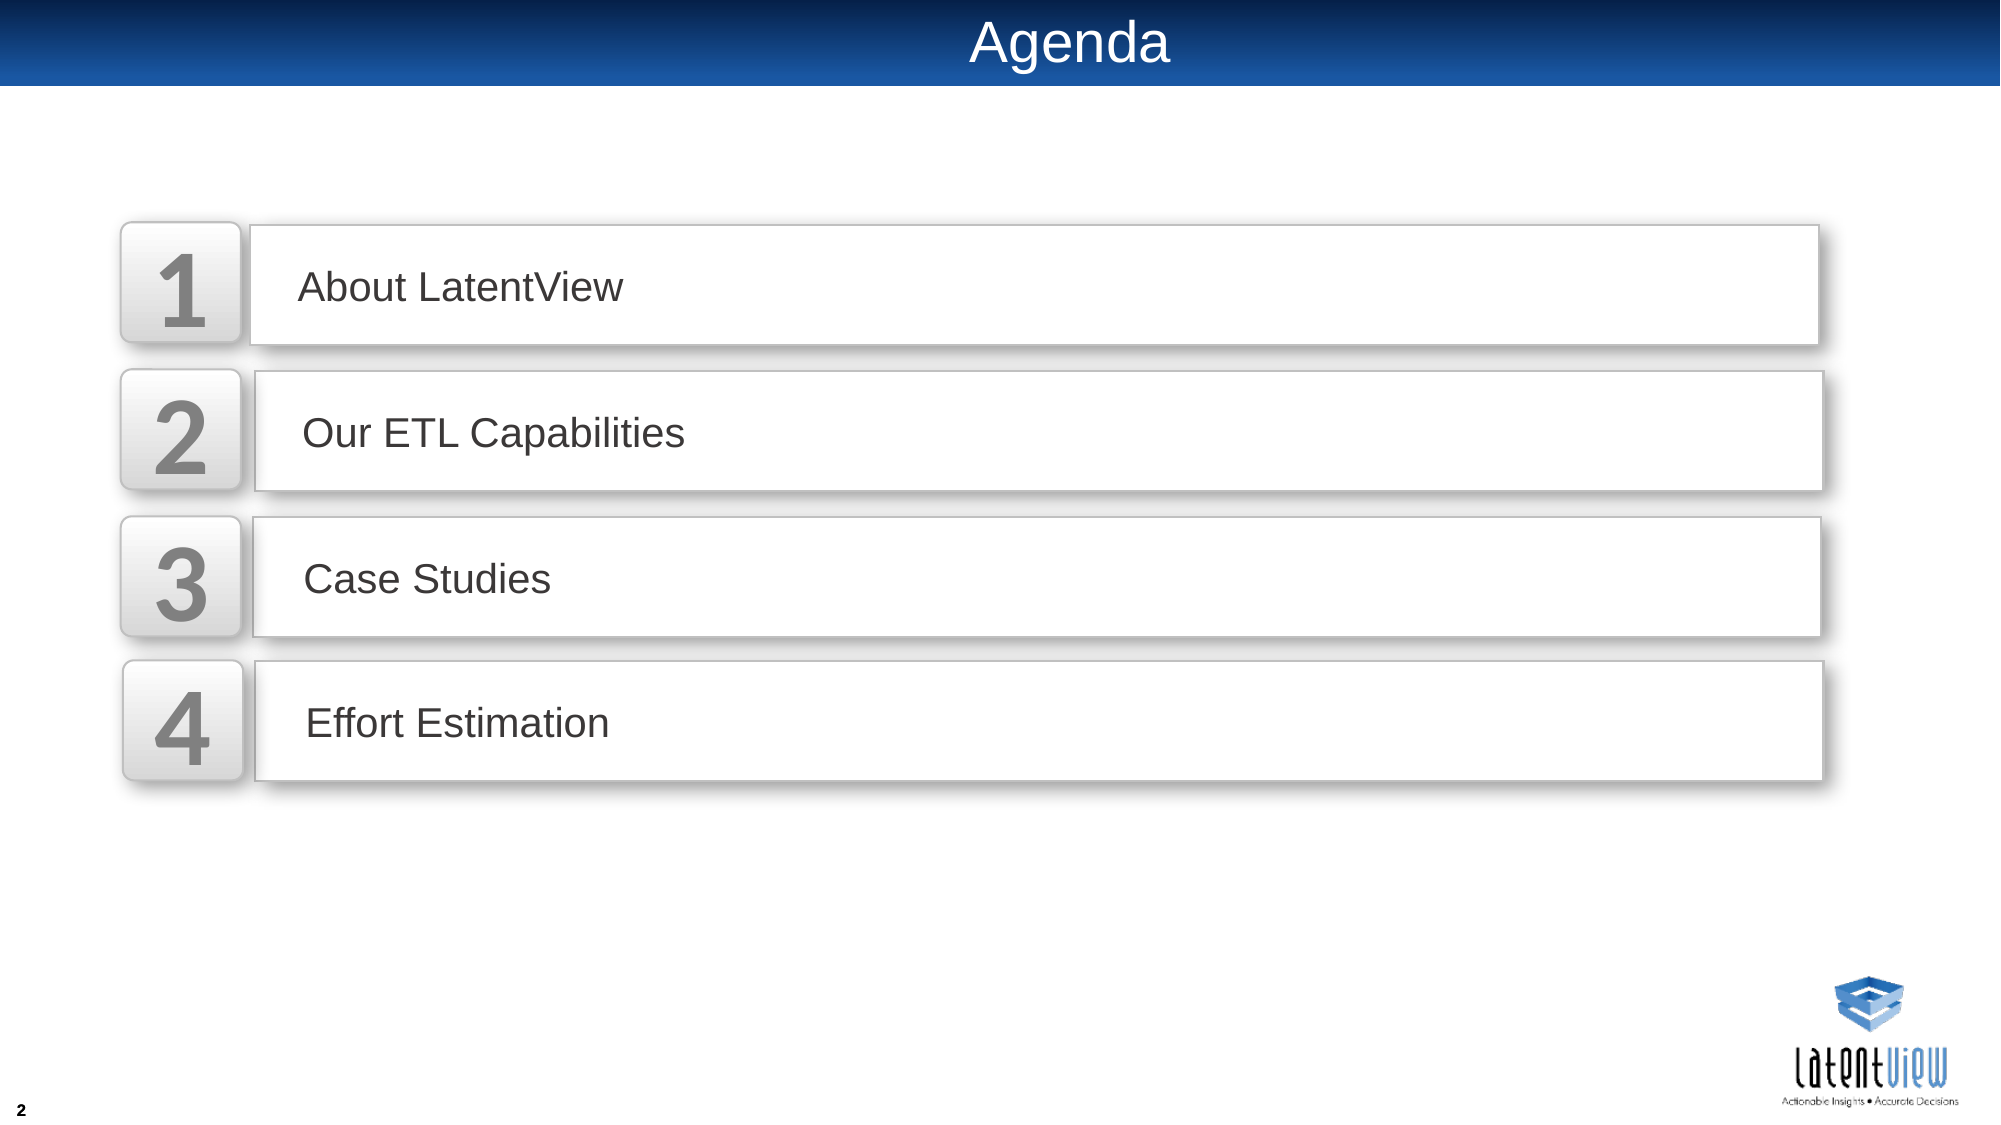

# Agenda
1
About LatentView

2
Our ETL Capabilities
3

Case Studies
4

Effort Estimation